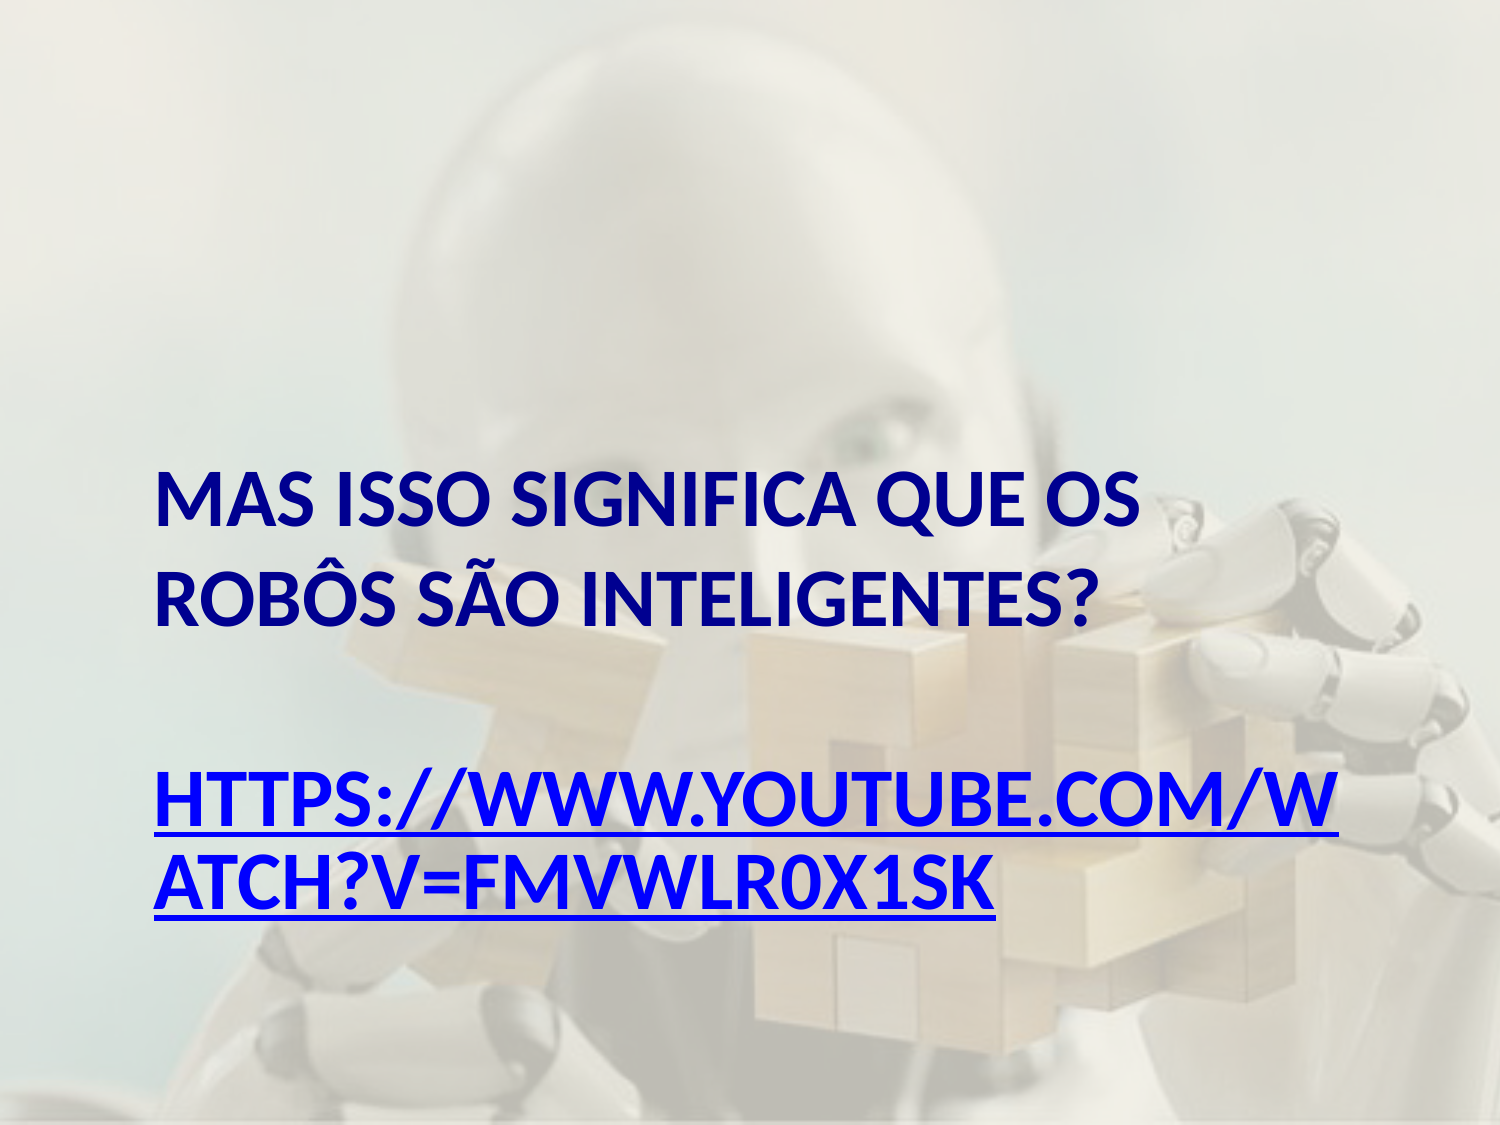

MAS ISSO SIGNIFICA QUE OS ROBÔS SÃO INTELIGENTES?

https://www.youtube.com/watch?v=fmVWLr0X1Sk